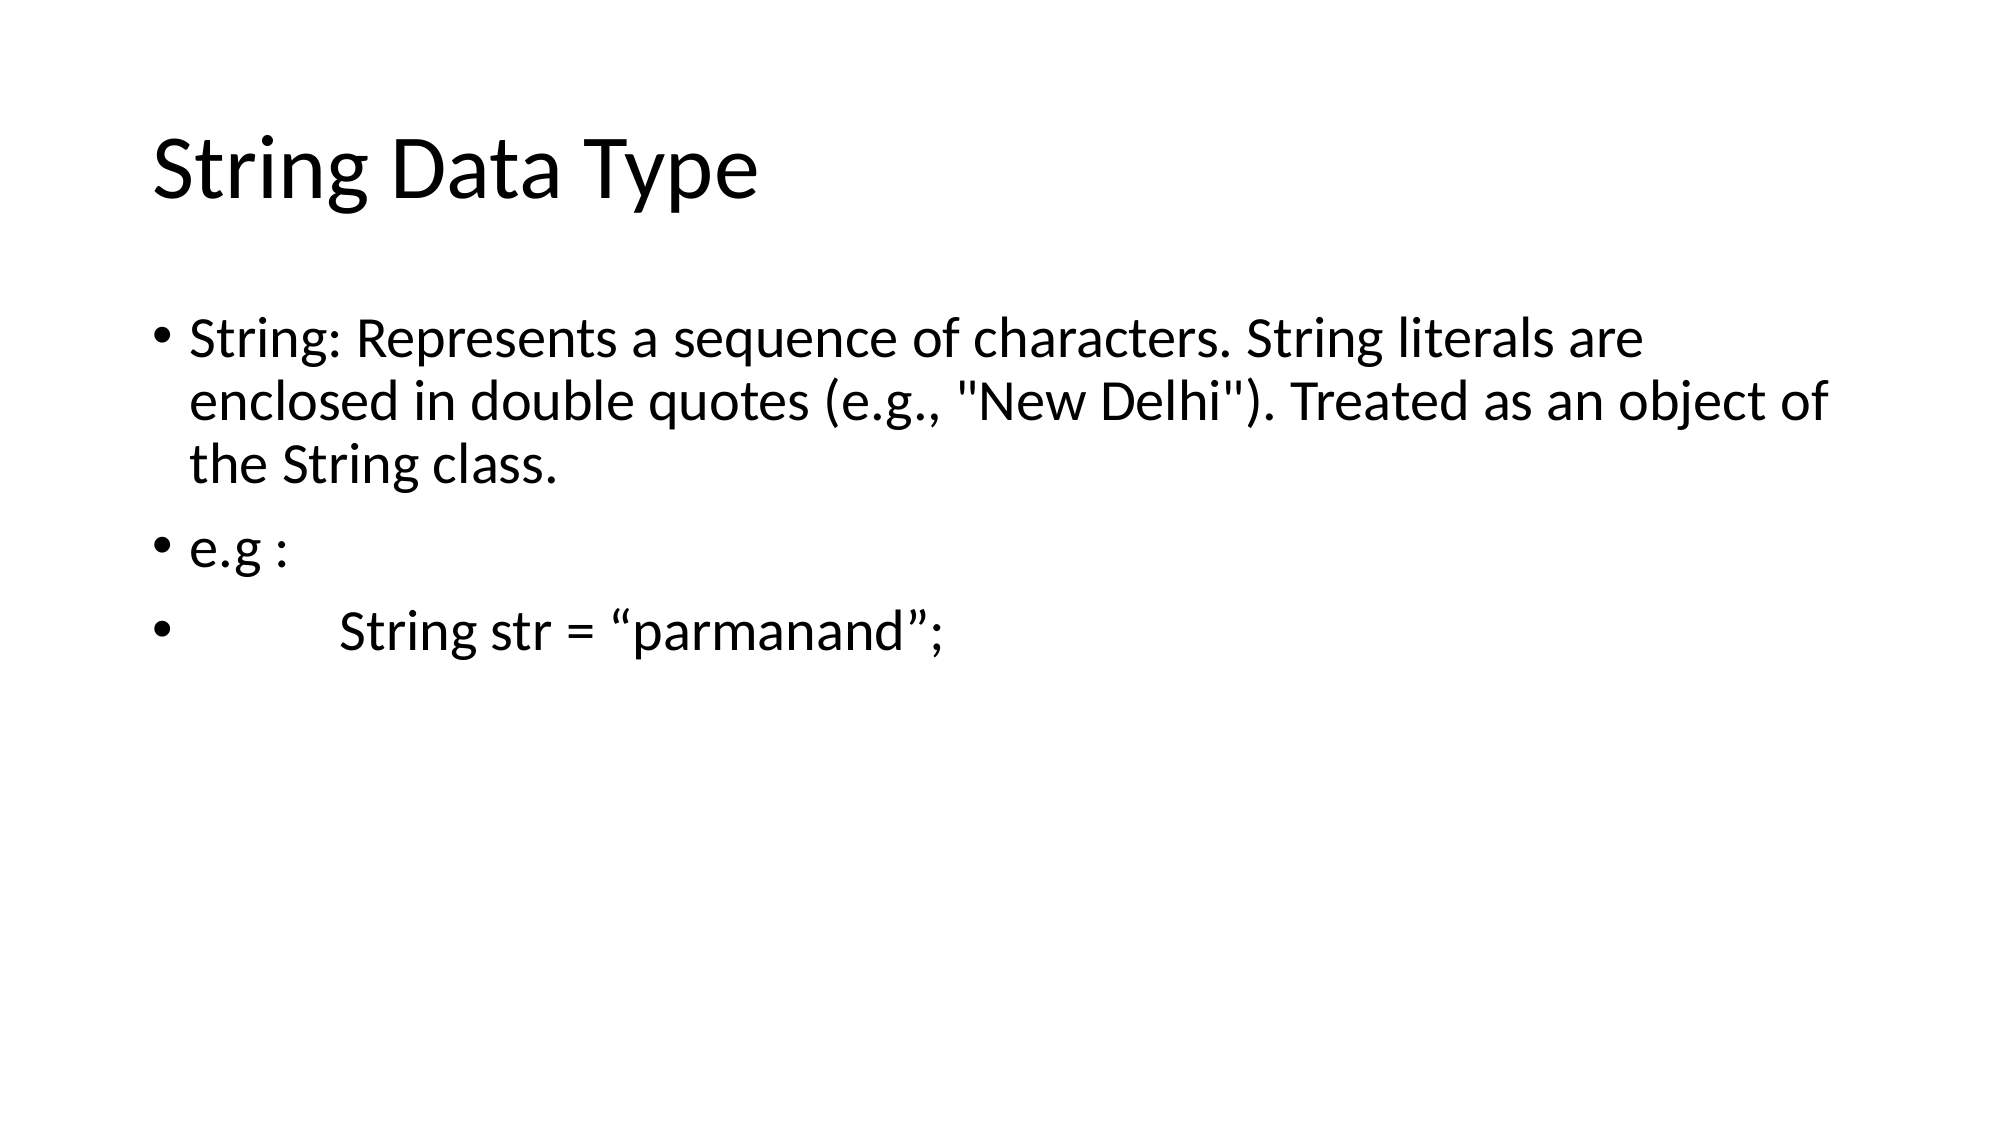

# String Data Type
String: Represents a sequence of characters. String literals are enclosed in double quotes (e.g., "New Delhi"). Treated as an object of the String class.
e.g :
	String str = “parmanand”;